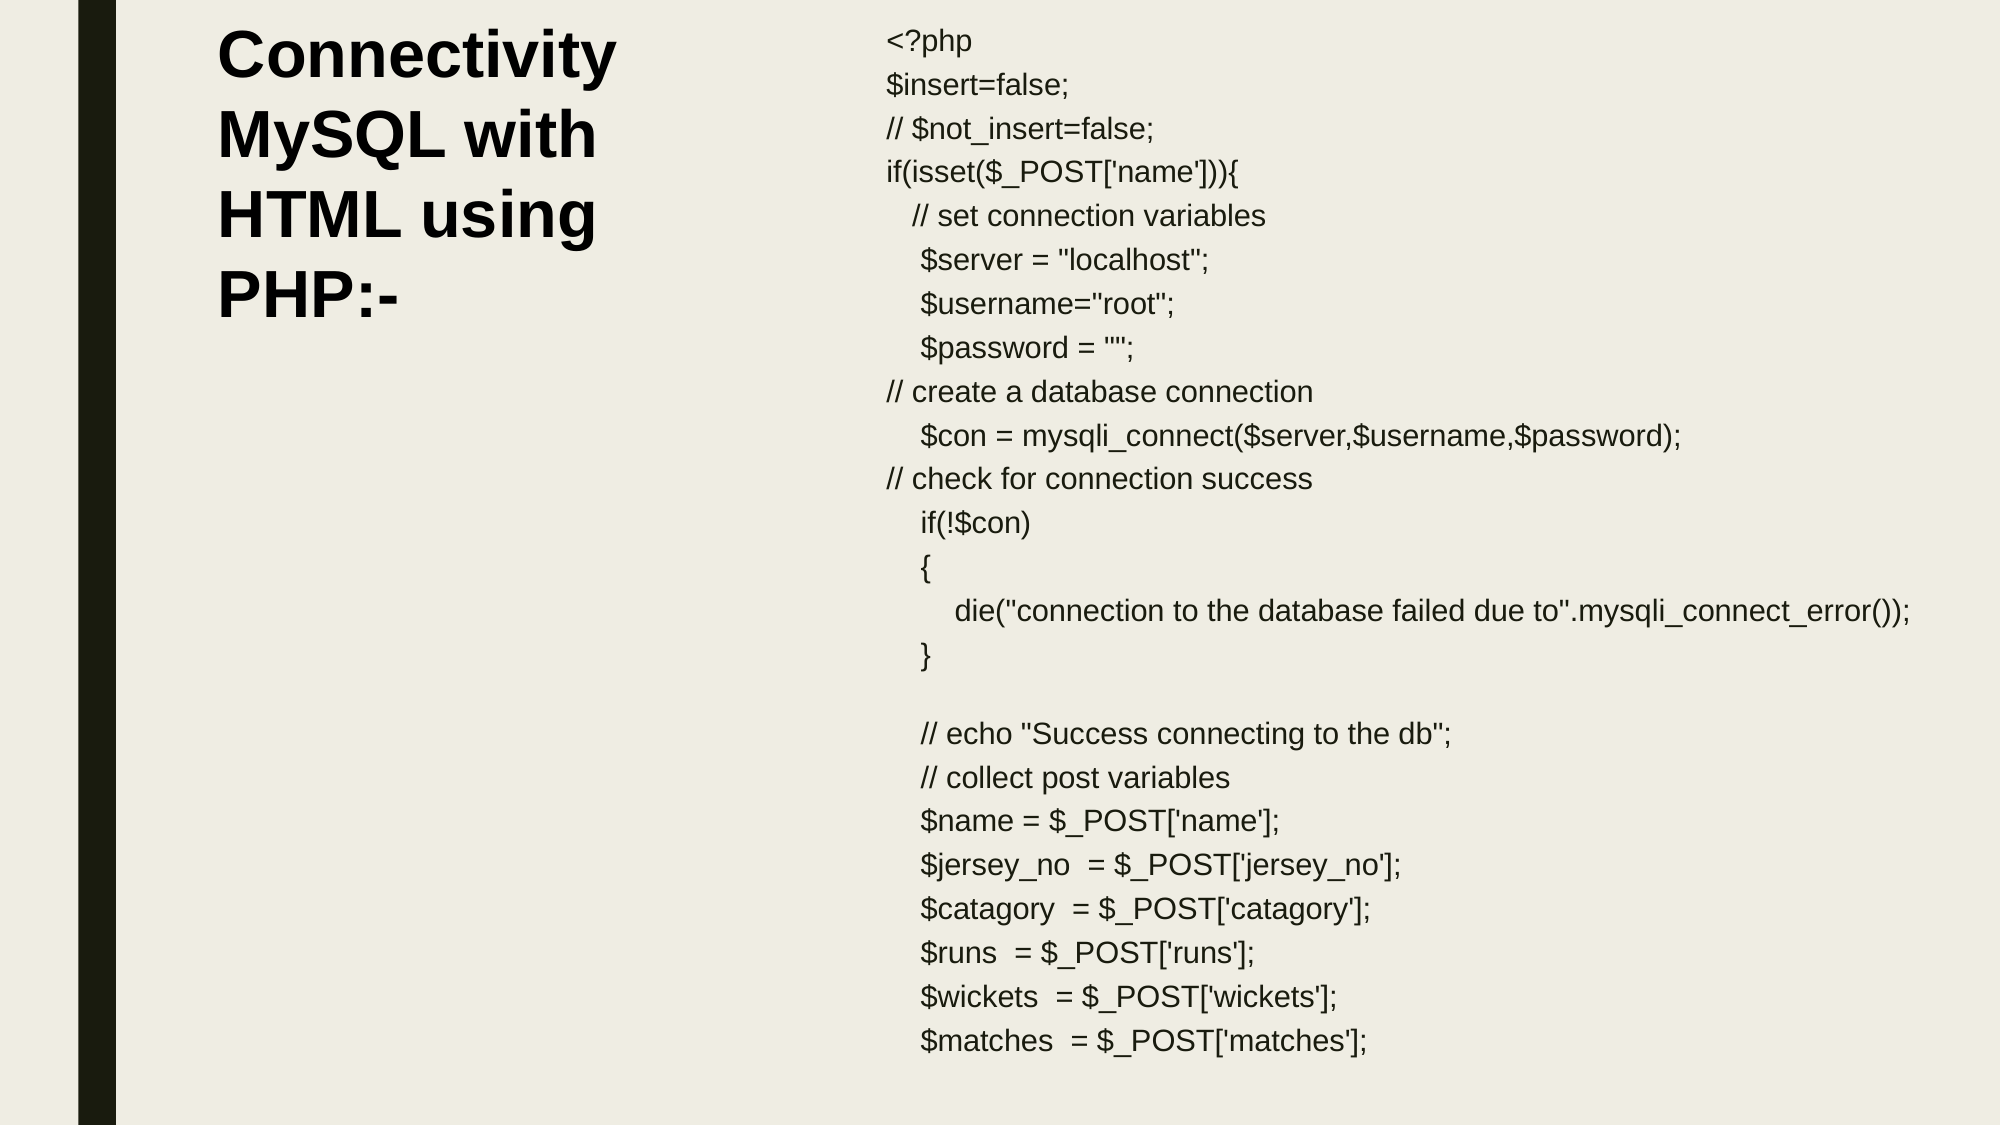

Connectivity  MySQL with HTML using PHP:-

<?php
$insert=false;
// $not_insert=false;
if(isset($_POST['name'])){
   // set connection variables
    $server = "localhost";
    $username="root";
    $password = "";
// create a database connection
    $con = mysqli_connect($server,$username,$password);
// check for connection success
    if(!$con)
    {
        die("connection to the database failed due to".mysqli_connect_error());
    }
    // echo "Success connecting to the db";
    // collect post variables
    $name = $_POST['name'];
    $jersey_no  = $_POST['jersey_no'];
    $catagory  = $_POST['catagory'];
    $runs  = $_POST['runs'];
    $wickets  = $_POST['wickets'];
    $matches  = $_POST['matches'];